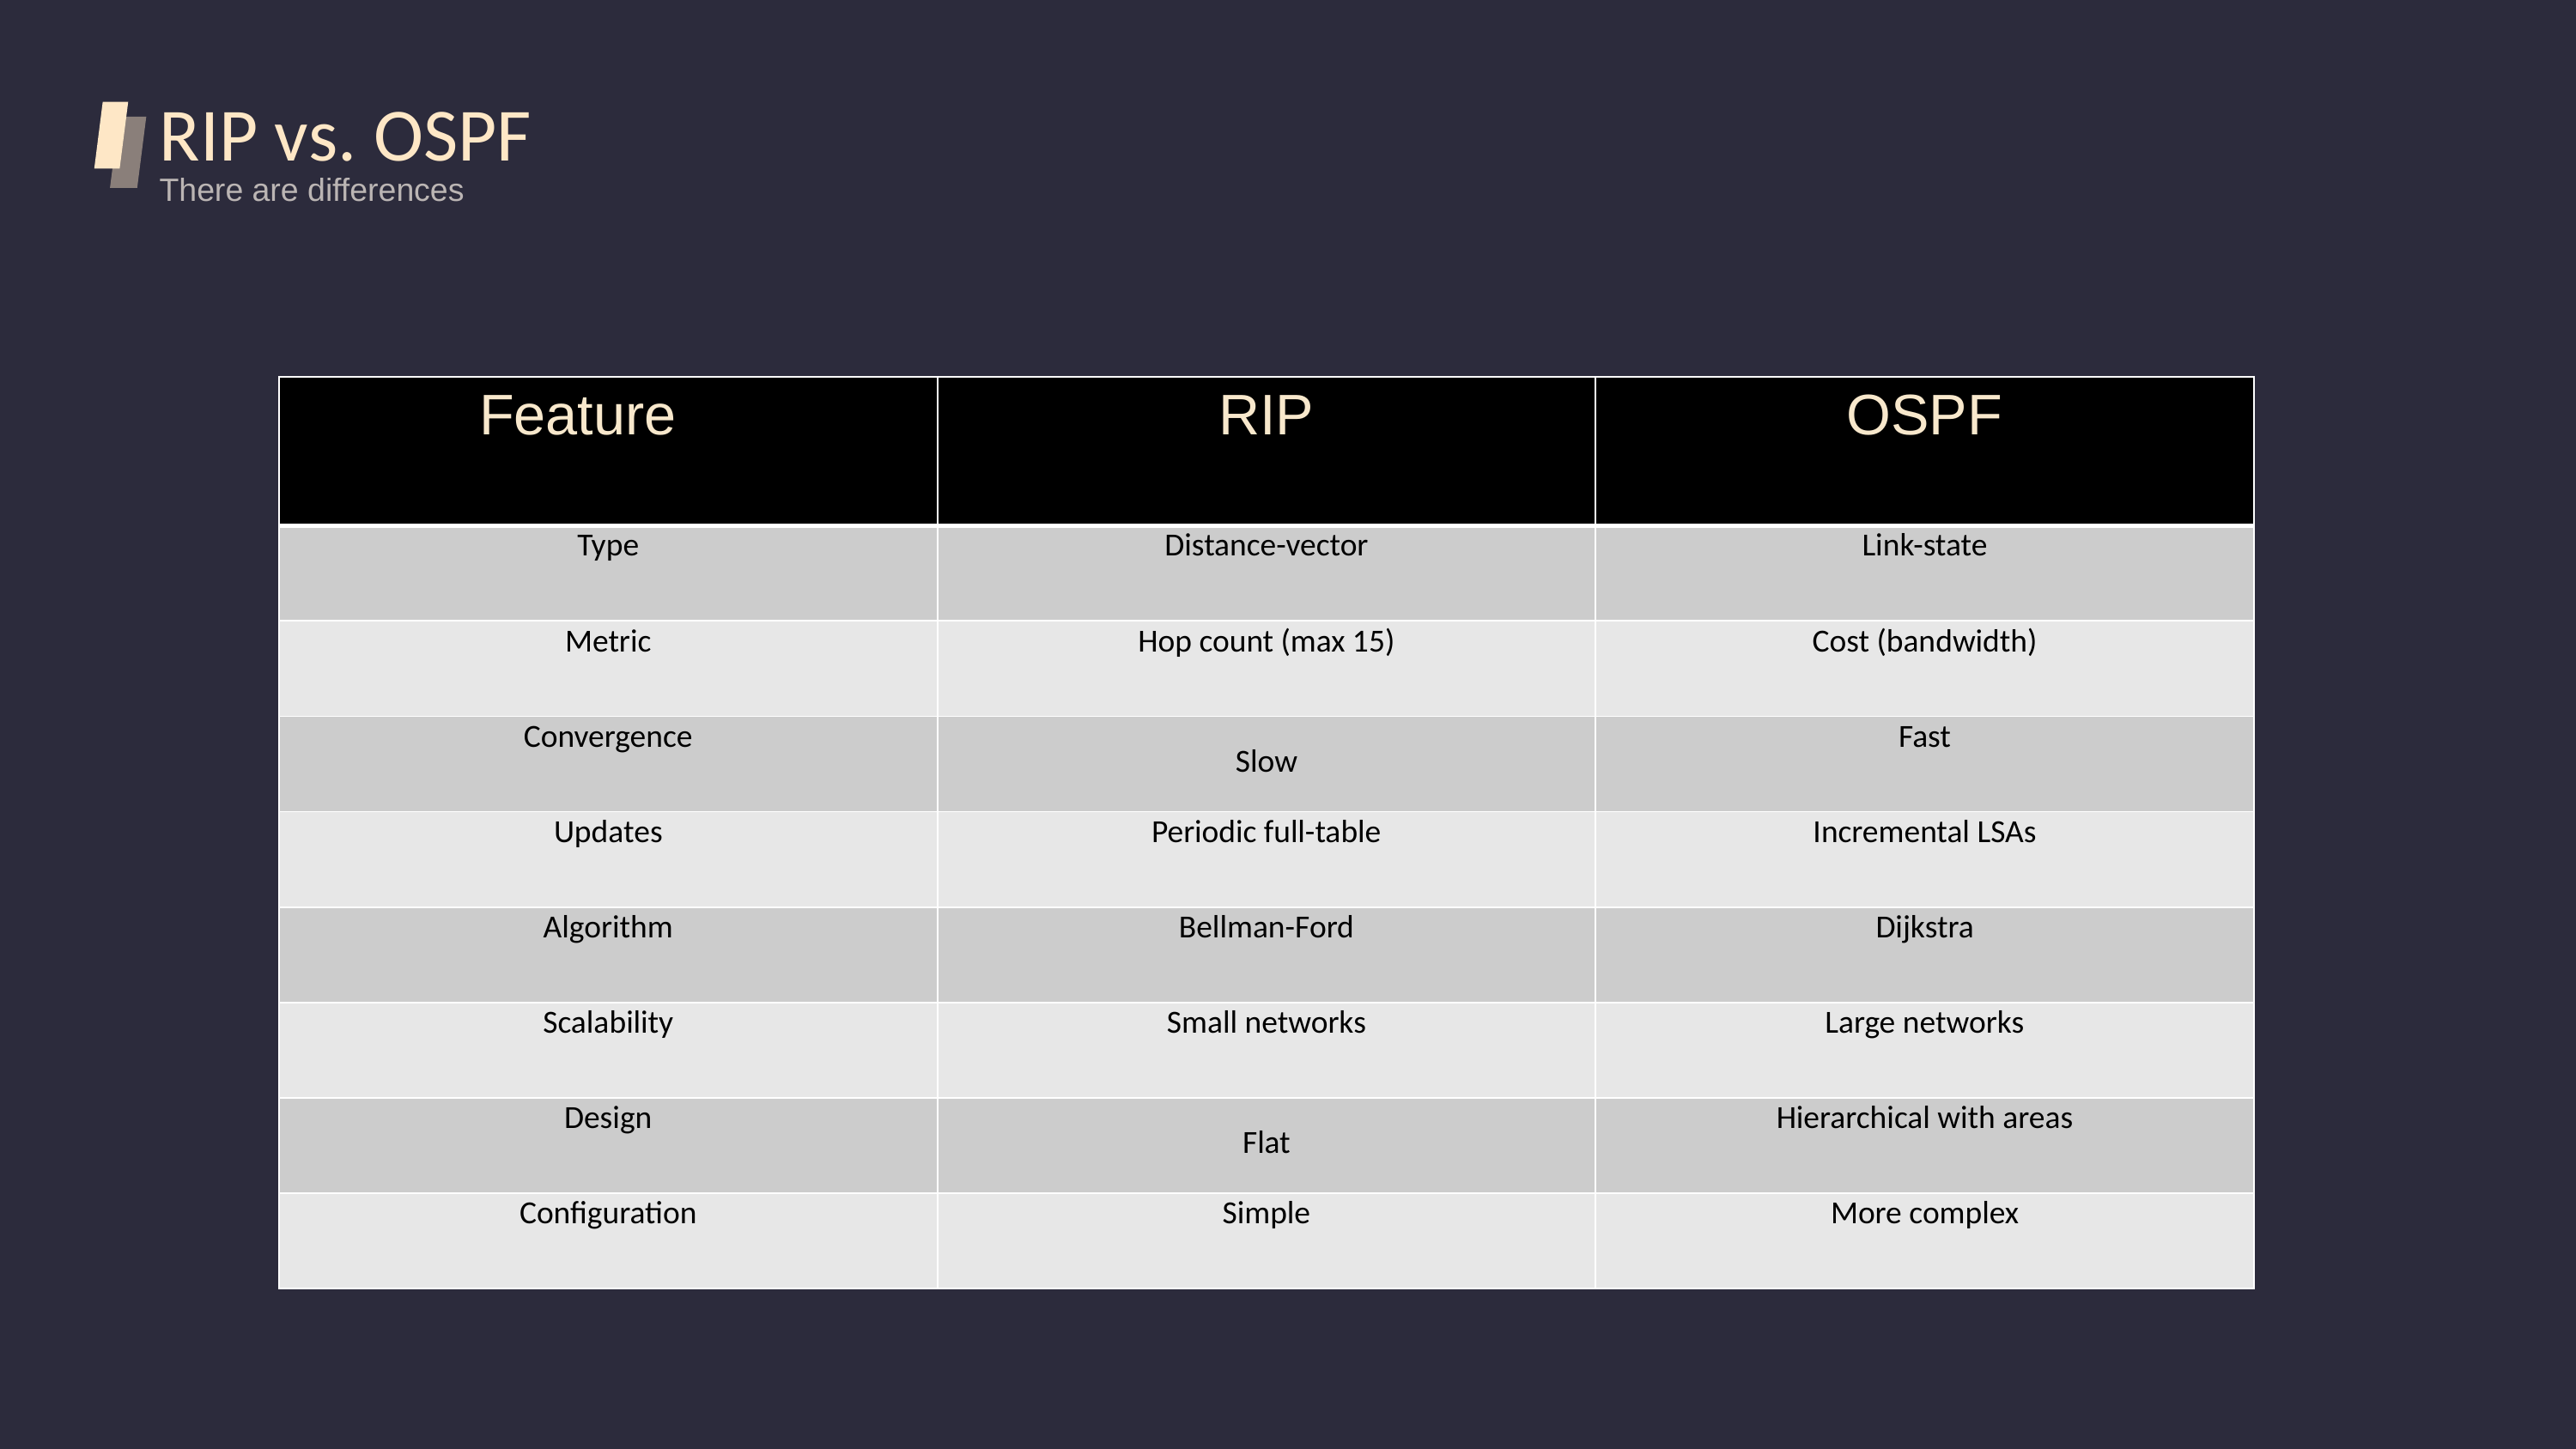

RIP vs. OSPF

There are differences
| Feature | RIP | OSPF |
| --- | --- | --- |
| Type | Distance-vector | Link-state |
| Metric | Hop count (max 15) | Cost (bandwidth) |
| Convergence | Slow | Fast |
| Updates | Periodic full-table | Incremental LSAs |
| Algorithm | Bellman-Ford | Dijkstra |
| Scalability | Small networks | Large networks |
| Design | Flat | Hierarchical with areas |
| Configuration | Simple | More complex |